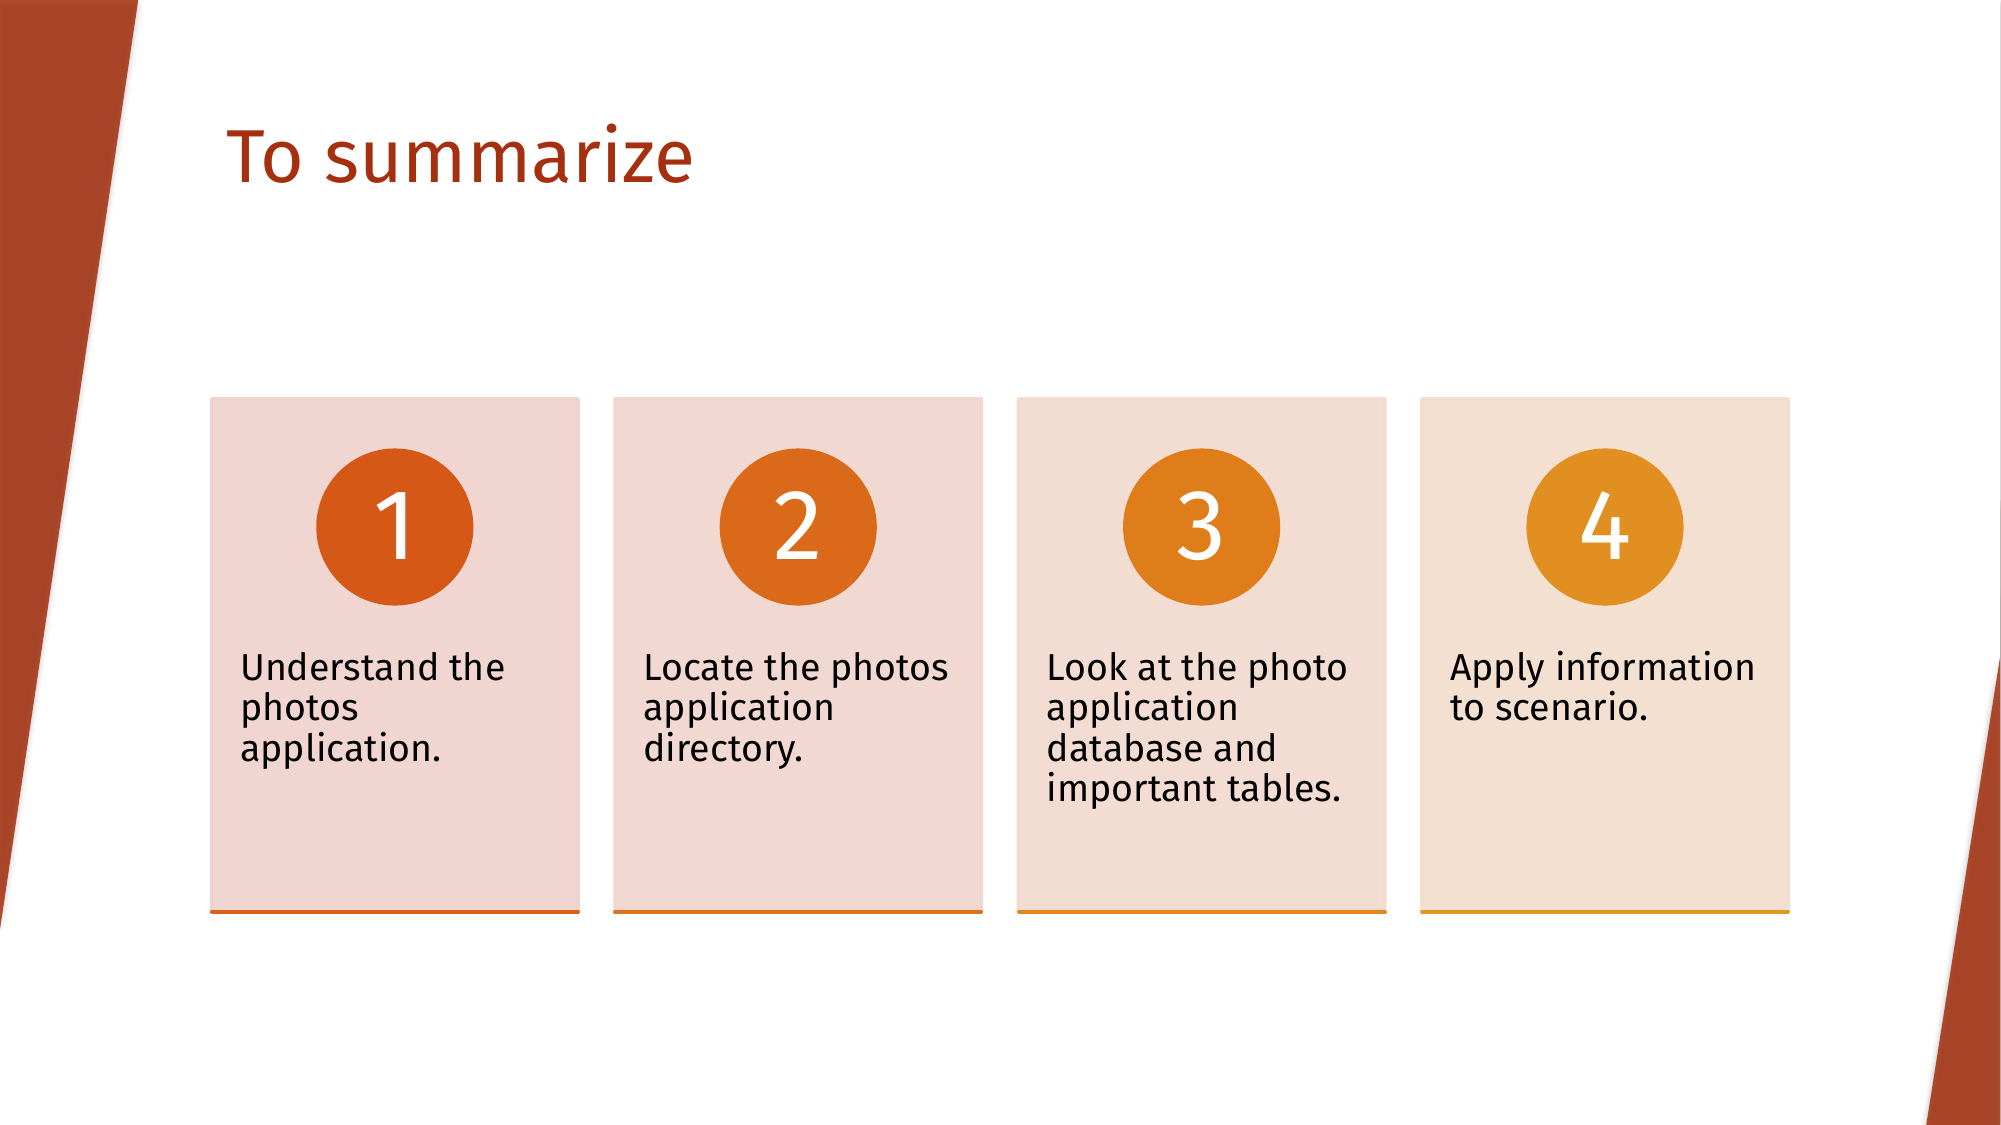

# To summarize
Understand the photos application.
1
Locate the photos application directory.
2
Look at the photo application database and important tables.
3
Apply information to scenario.
4